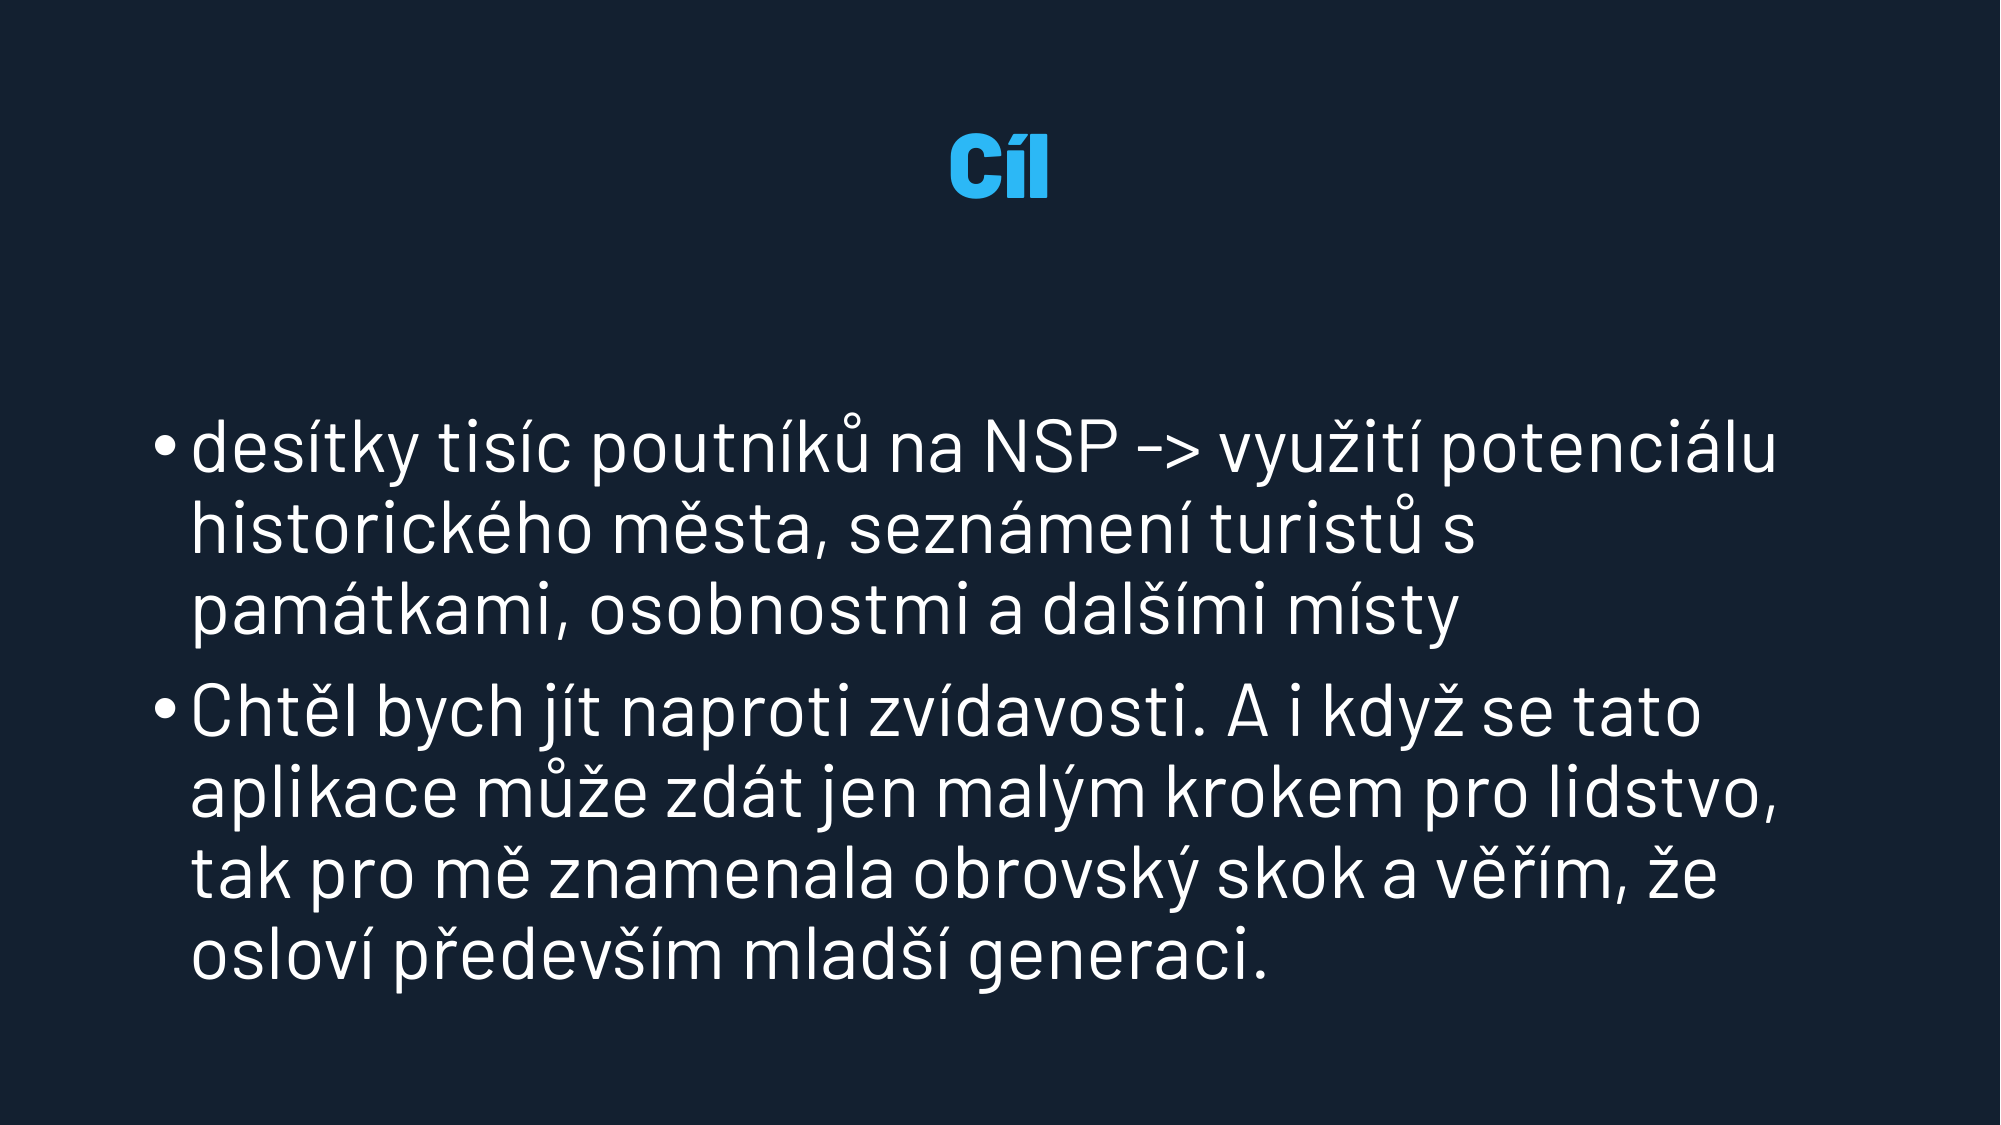

# Cíl
desítky tisíc poutníků na NSP -> využití potenciálu historického města, seznámení turistů s památkami, osobnostmi a dalšími místy
Chtěl bych jít naproti zvídavosti. A i když se tato aplikace může zdát jen malým krokem pro lidstvo, tak pro mě znamenala obrovský skok a věřím, že osloví především mladší generaci.